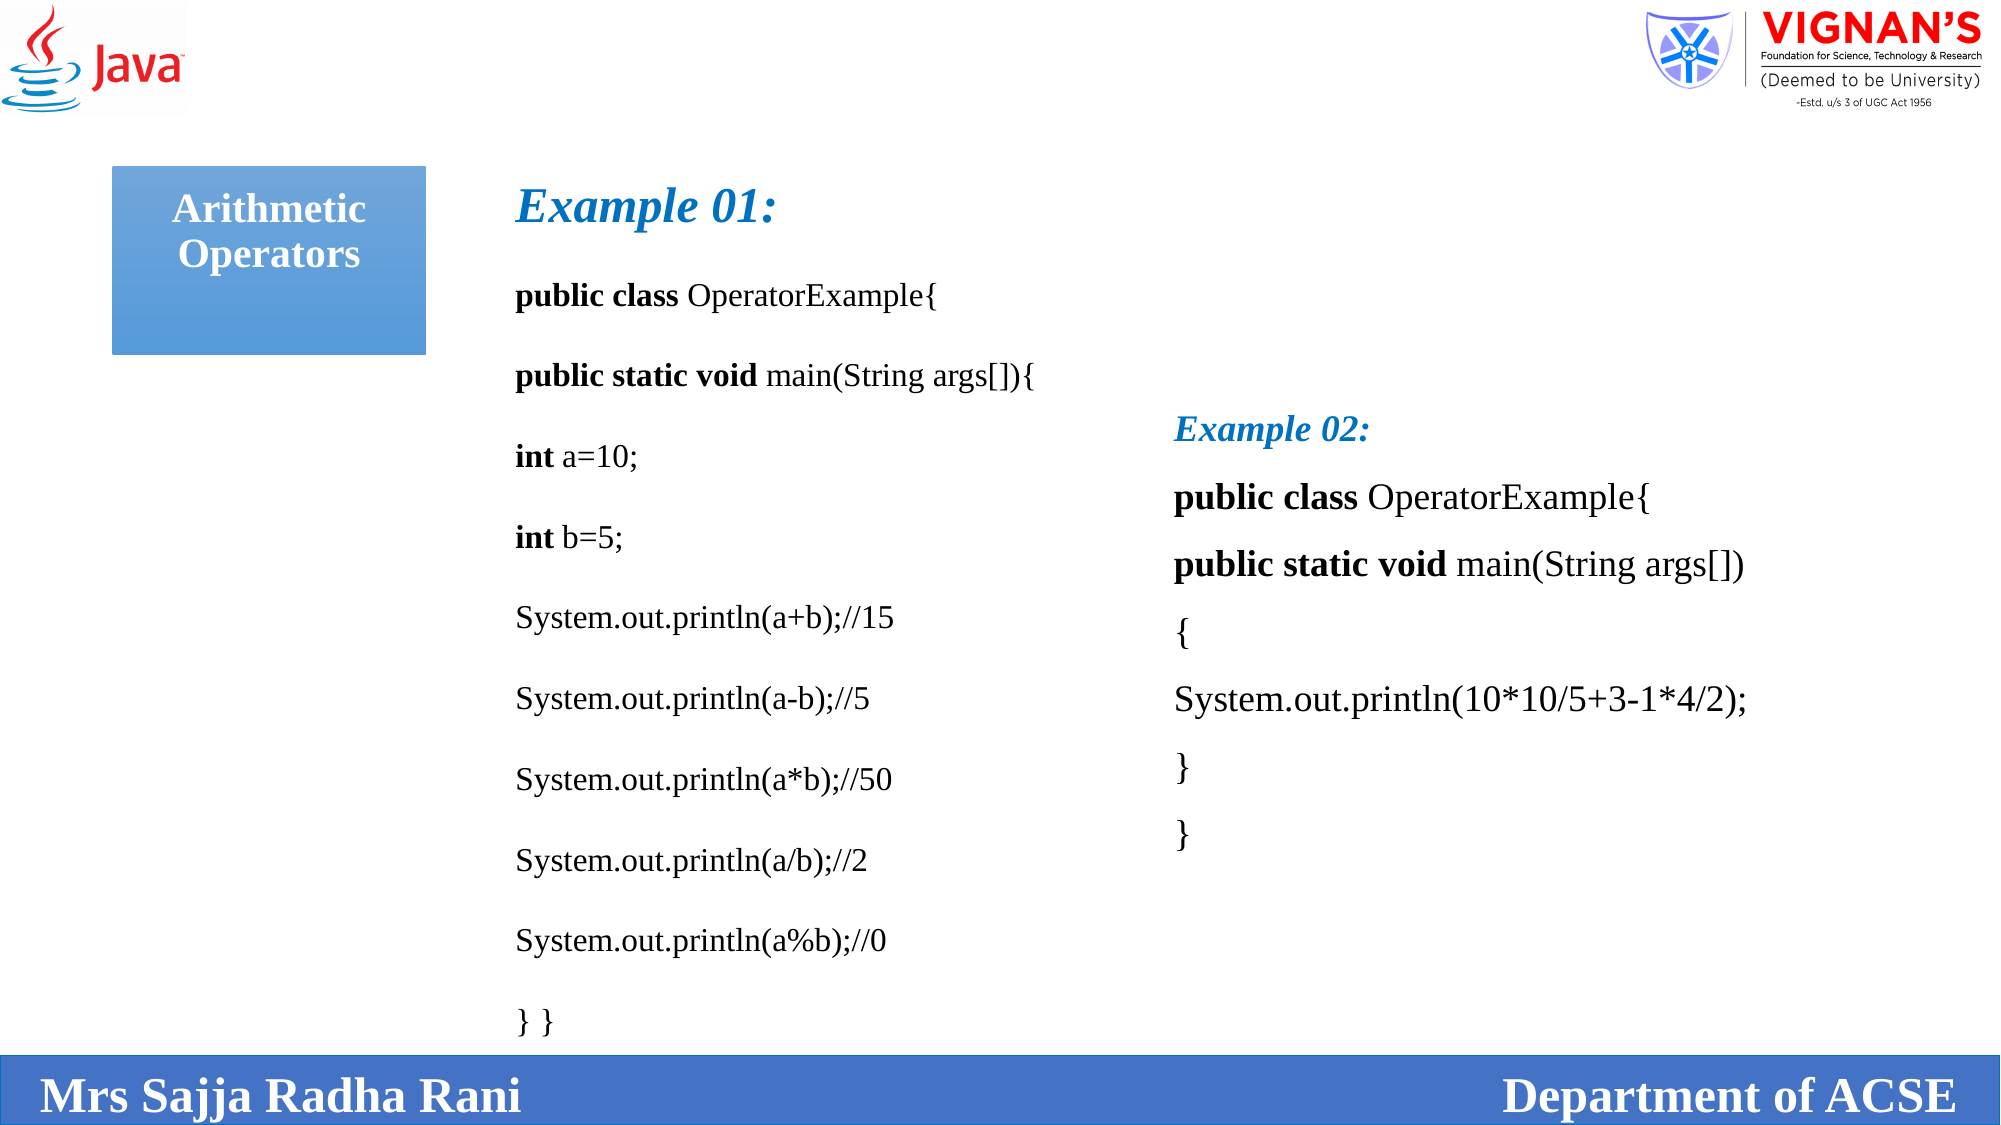

Example 01:
public class OperatorExample{
public static void main(String args[]){
int a=10;
int b=5;
System.out.println(a+b);//15
System.out.println(a-b);//5
System.out.println(a*b);//50
System.out.println(a/b);//2
System.out.println(a%b);//0
} }
Arithmetic Operators

Example 02:
public class OperatorExample{
public static void main(String args[])
{
System.out.println(10*10/5+3-1*4/2);
}
}